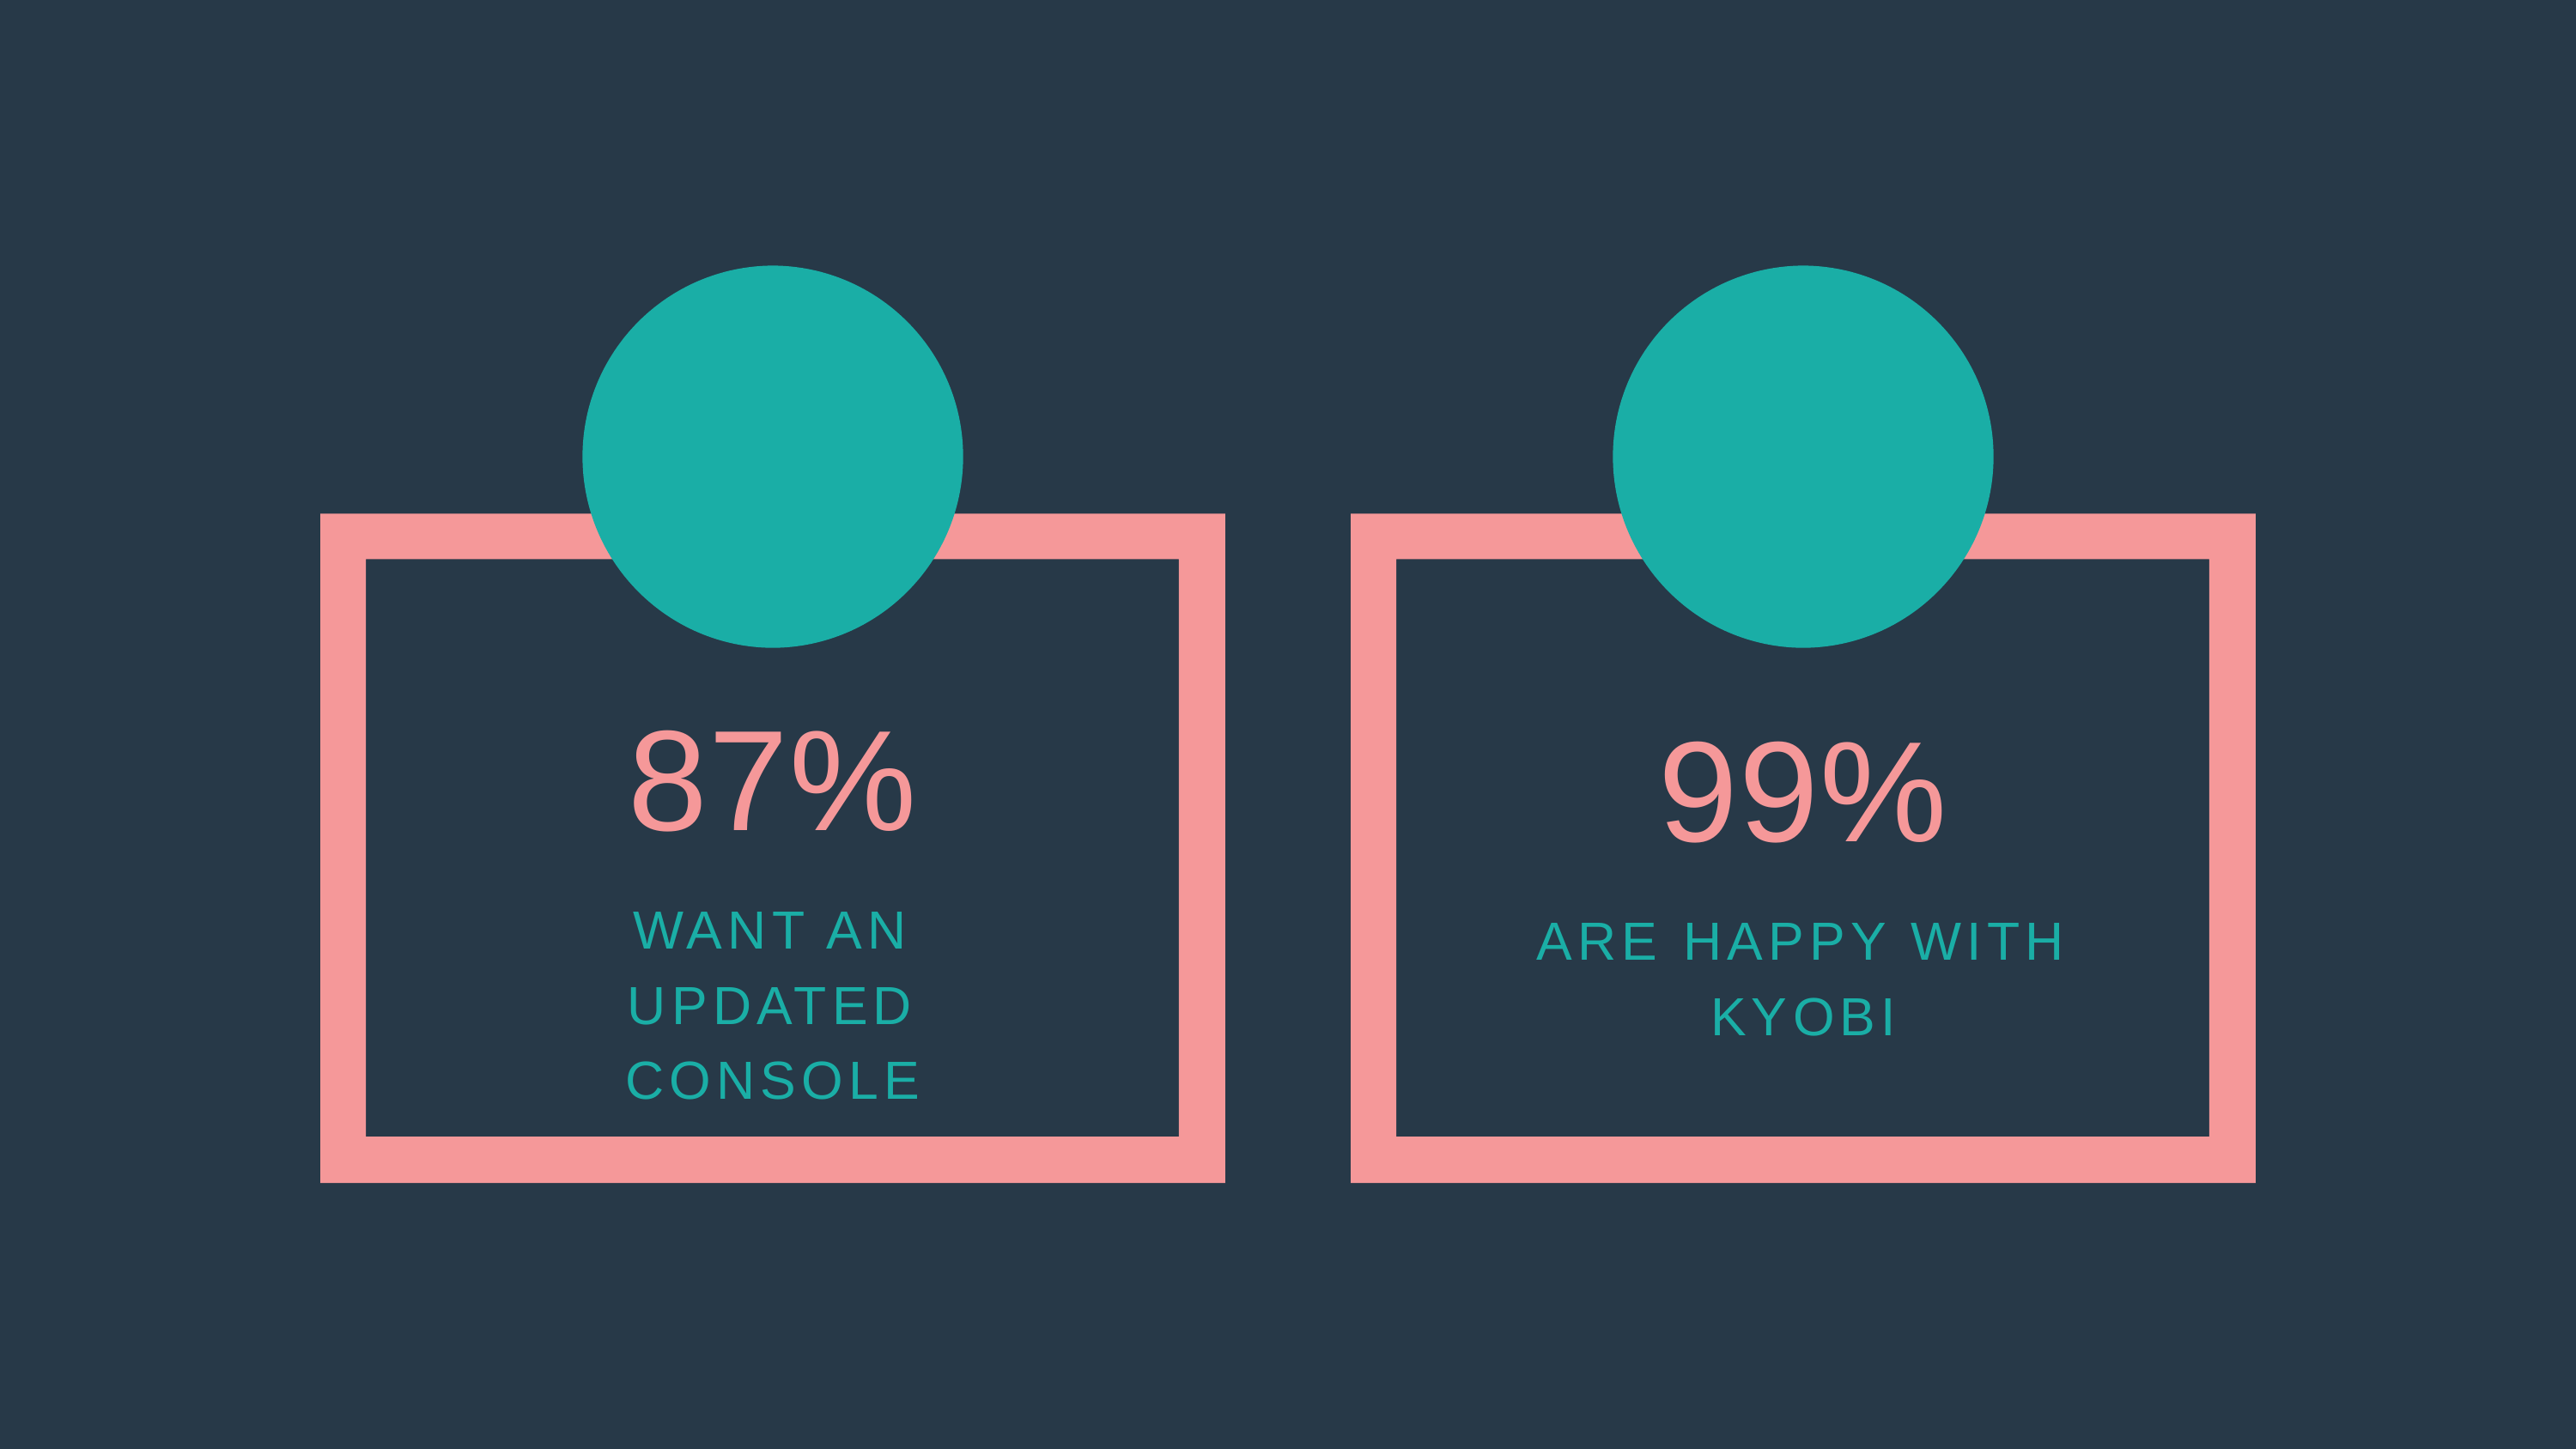

87%
WANT AN UPDATED CONSOLE
99%
ARE HAPPY WITH KYOBI